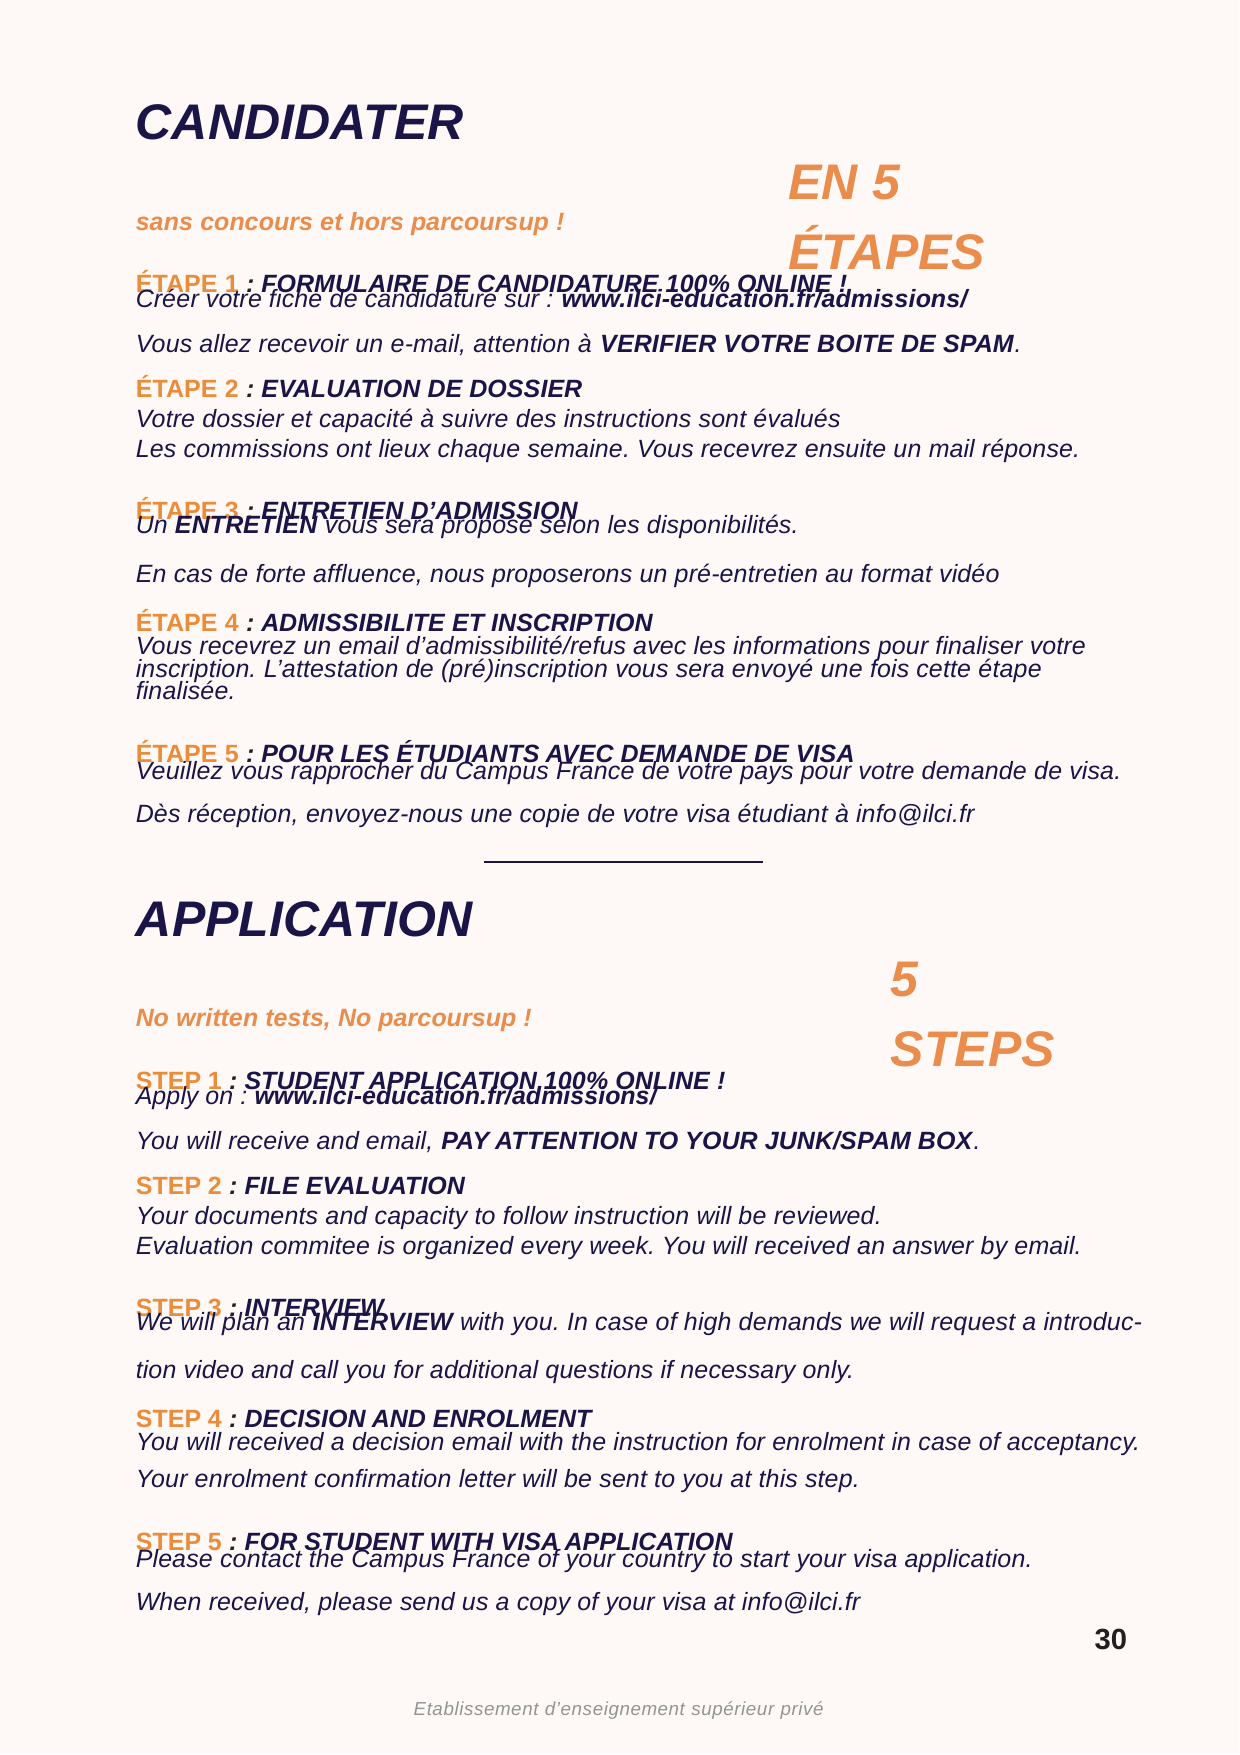

CANDIDATER
EN 5 ÉTAPES
sans concours et hors parcoursup !
ÉTAPE 1 : FORMULAIRE DE CANDIDATURE 100% ONLINE !
Créer votre fiche de candidature sur : www.ilci-education.fr/admissions/
Vous allez recevoir un e-mail, attention à VERIFIER VOTRE BOITE DE SPAM.
ÉTAPE 2 : EVALUATION DE DOSSIER
Votre dossier et capacité à suivre des instructions sont évalués
Les commissions ont lieux chaque semaine. Vous recevrez ensuite un mail réponse.
ÉTAPE 3 : ENTRETIEN D’ADMISSION
Un ENTRETIEN vous sera proposé selon les disponibilités.
En cas de forte affluence, nous proposerons un pré-entretien au format vidéo
ÉTAPE 4 : ADMISSIBILITE ET INSCRIPTION
Vous recevrez un email d’admissibilité/refus avec les informations pour finaliser votre inscription. L’attestation de (pré)inscription vous sera envoyé une fois cette étape finalisée.
ÉTAPE 5 : POUR LES ÉTUDIANTS AVEC DEMANDE DE VISA
Veuillez vous rapprocher du Campus France de votre pays pour votre demande de visa.
Dès réception, envoyez-nous une copie de votre visa étudiant à info@ilci.fr

APPLICATION
5 STEPS
No written tests, No parcoursup !
STEP 1 : STUDENT APPLICATION 100% ONLINE !
Apply on : www.ilci-education.fr/admissions/
You will receive and email, PAY ATTENTION TO YOUR JUNK/SPAM BOX.
STEP 2 : FILE EVALUATION
Your documents and capacity to follow instruction will be reviewed.
Evaluation commitee is organized every week. You will received an answer by email.
STEP 3 : INTERVIEW
We will plan an INTERVIEW with you. In case of high demands we will request a introduc-
tion video and call you for additional questions if necessary only.
STEP 4 : DECISION AND ENROLMENT
You will received a decision email with the instruction for enrolment in case of acceptancy.
Your enrolment confirmation letter will be sent to you at this step.
STEP 5 : FOR STUDENT WITH VISA APPLICATION
Please contact the Campus France of your country to start your visa application.
When received, please send us a copy of your visa at info@ilci.fr
30
Etablissement d’enseignement supérieur privé